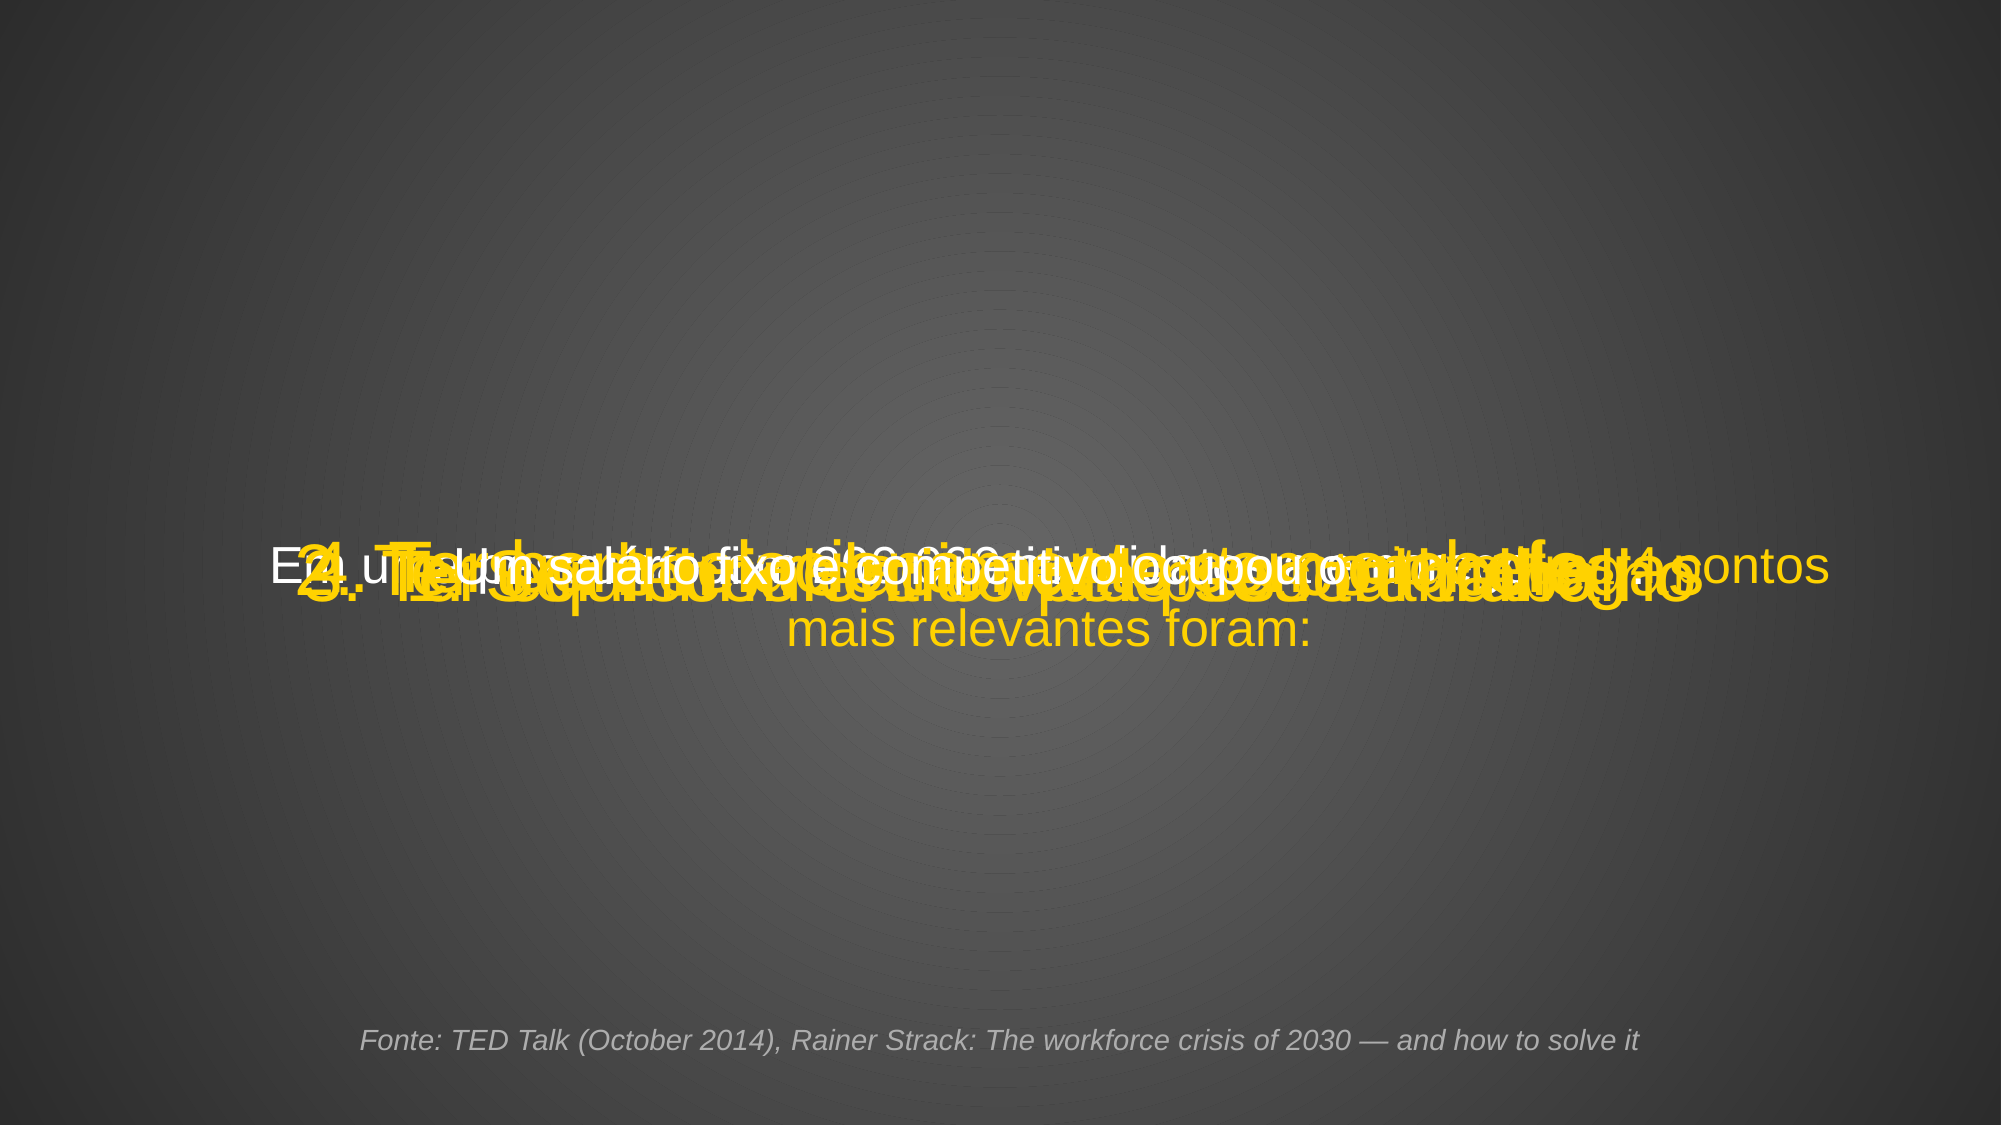

4. Ter bom relacionamento com o chefe
2. Ter um bom relacionamento com colegas
3. Ter equilíbrio entre vida pessoal-trabalho
1. Ser reconhecido pelo seu trabalho
Um salário fixo e competitivo ocupou o oitavo lugar.
Em uma pesquisa com 200.000 candidatos a emprego, os 4 pontos mais relevantes foram:
Fonte: TED Talk (October 2014), Rainer Strack: The workforce crisis of 2030 — and how to solve it